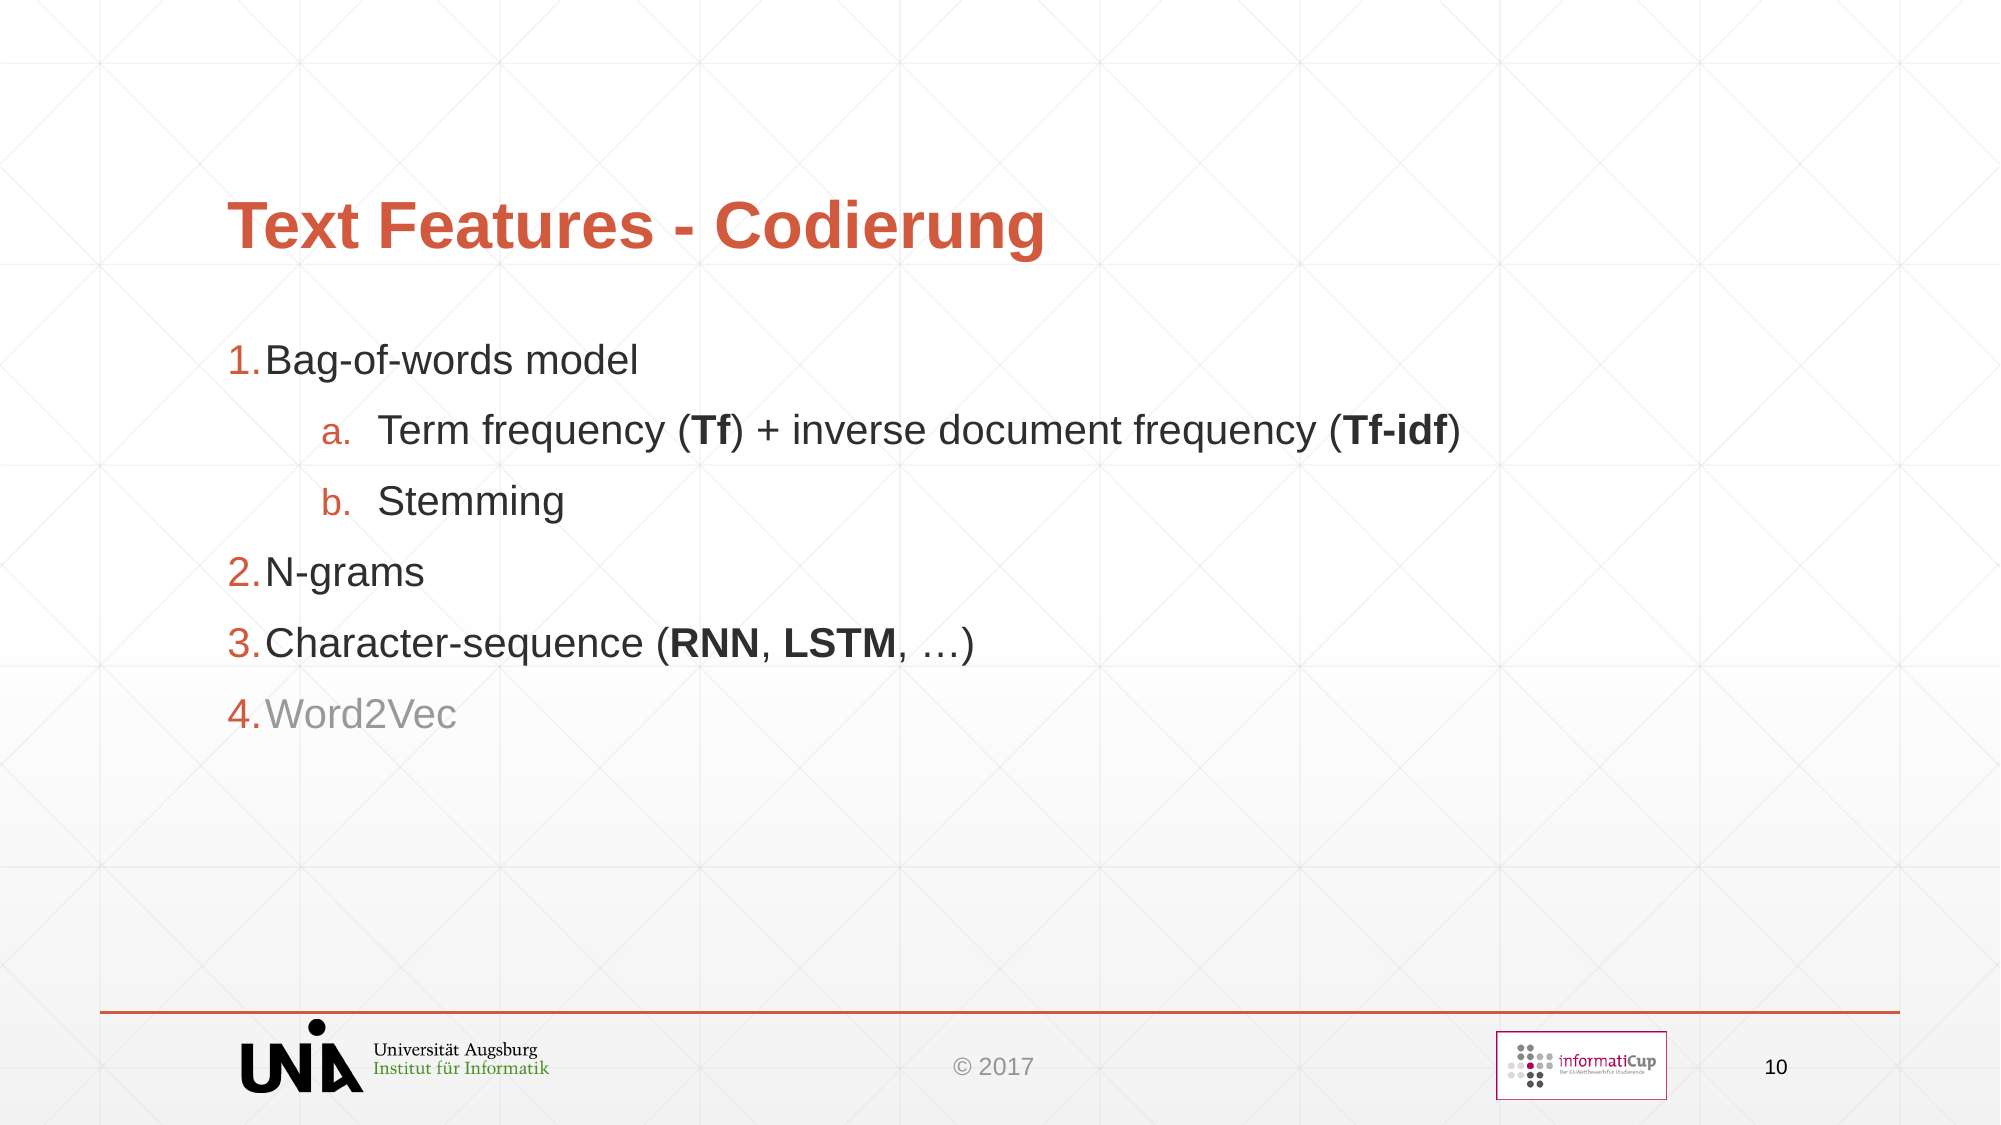

# Text Features - Codierung
Bag-of-words model
Term frequency (Tf) + inverse document frequency (Tf-idf)
Stemming
N-grams
Character-sequence (RNN, LSTM, …)
Word2Vec
10